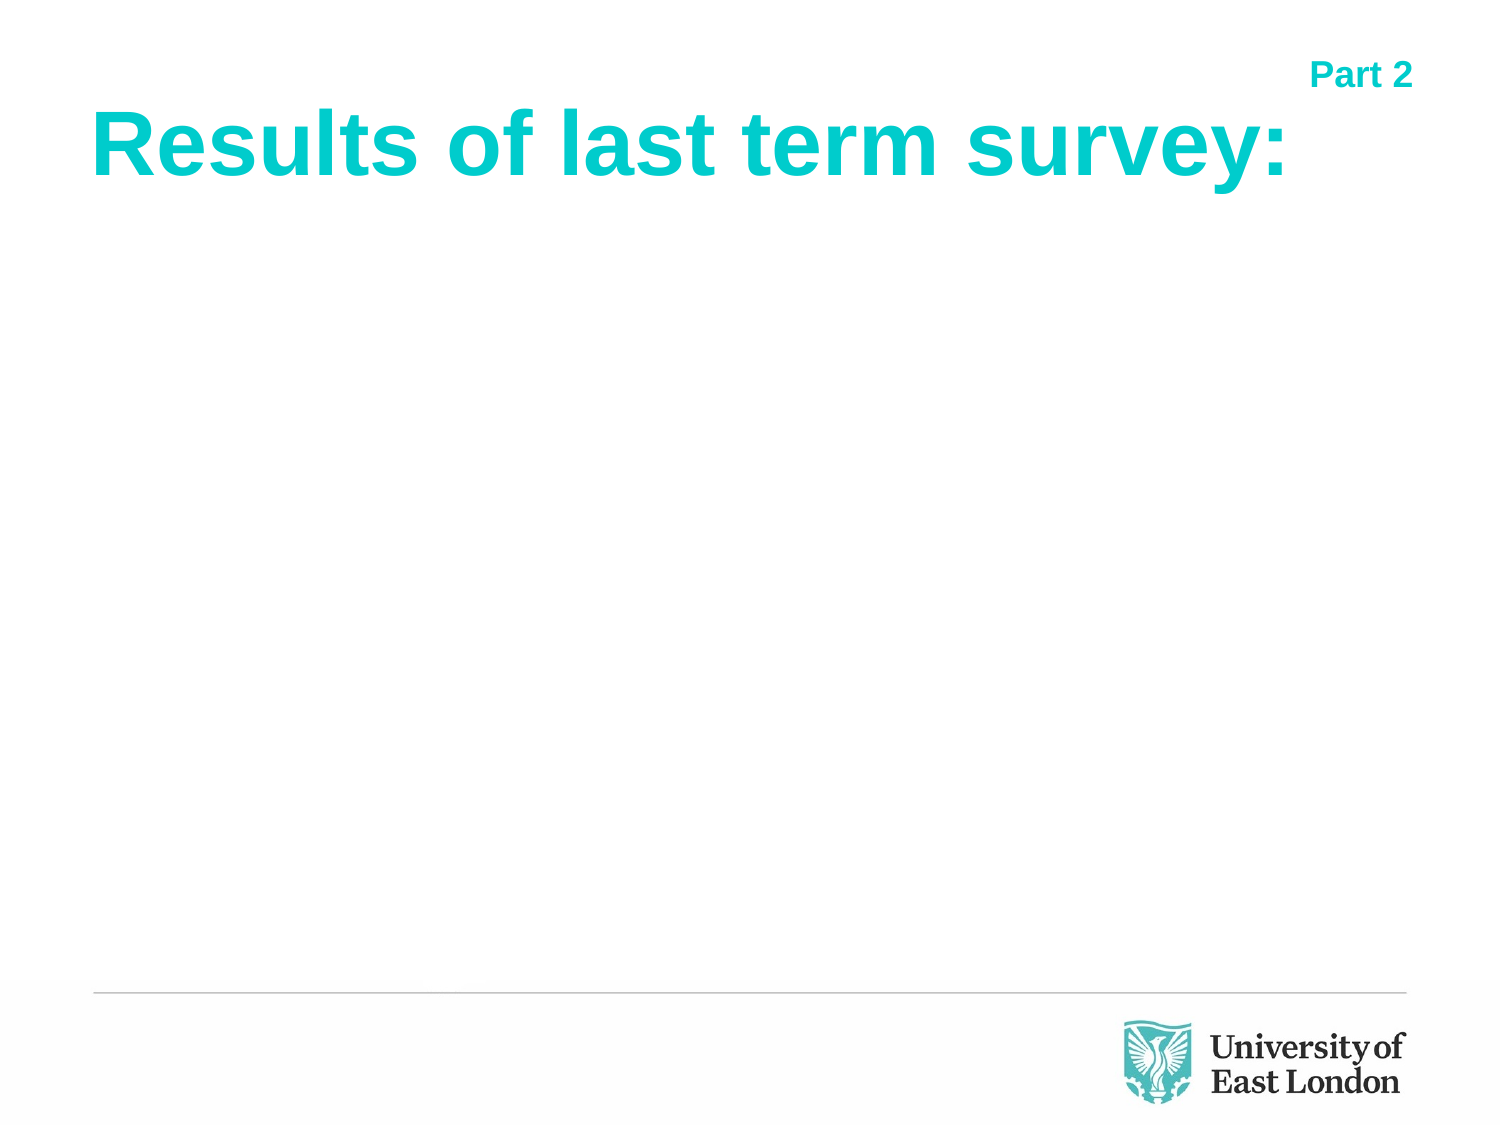

2.Difficulties working in a group
Part 2
# Results of last term survey: